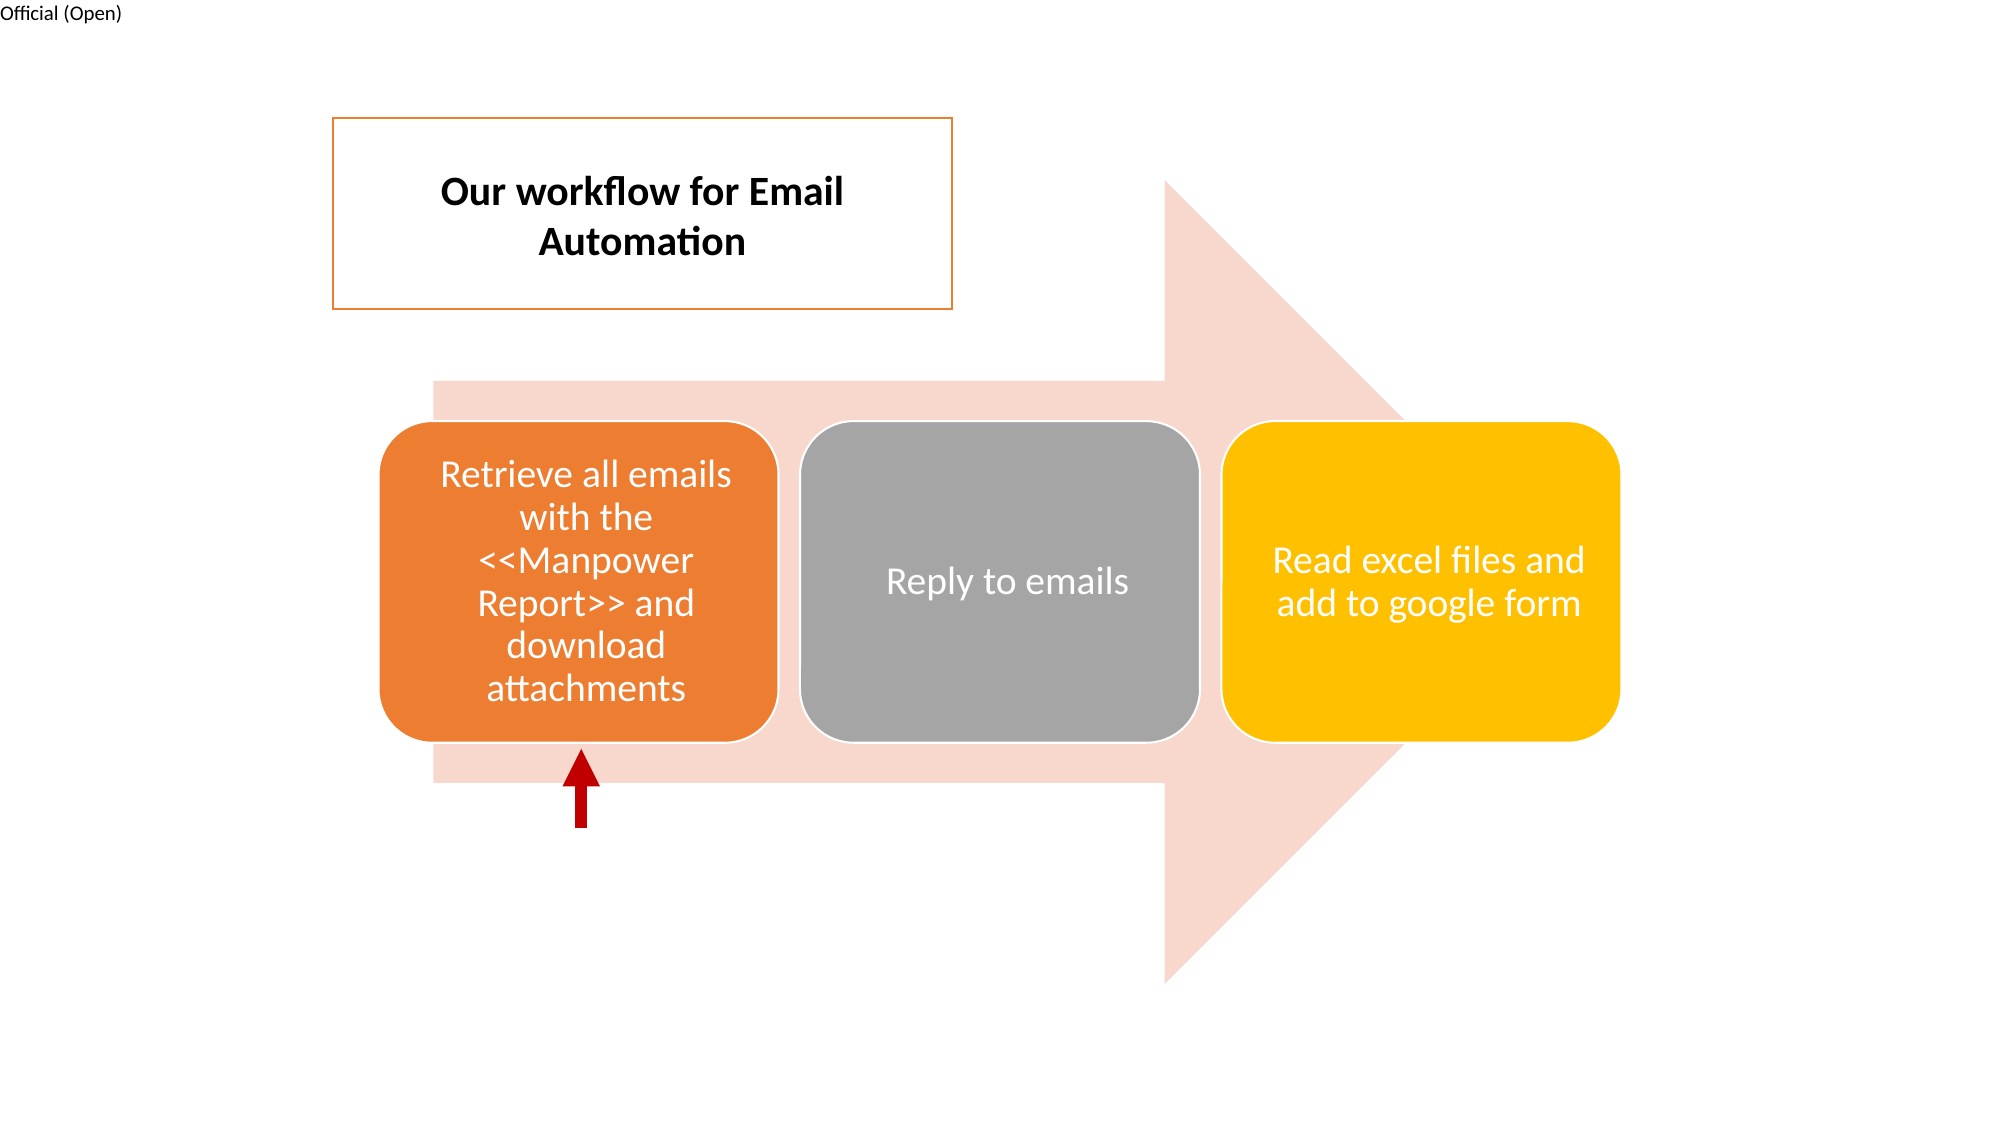

Our workflow for Email Automation
Retrieve all emails with the <<Manpower Report>> and download attachments
Reply to emails
Read excel files and add to google form